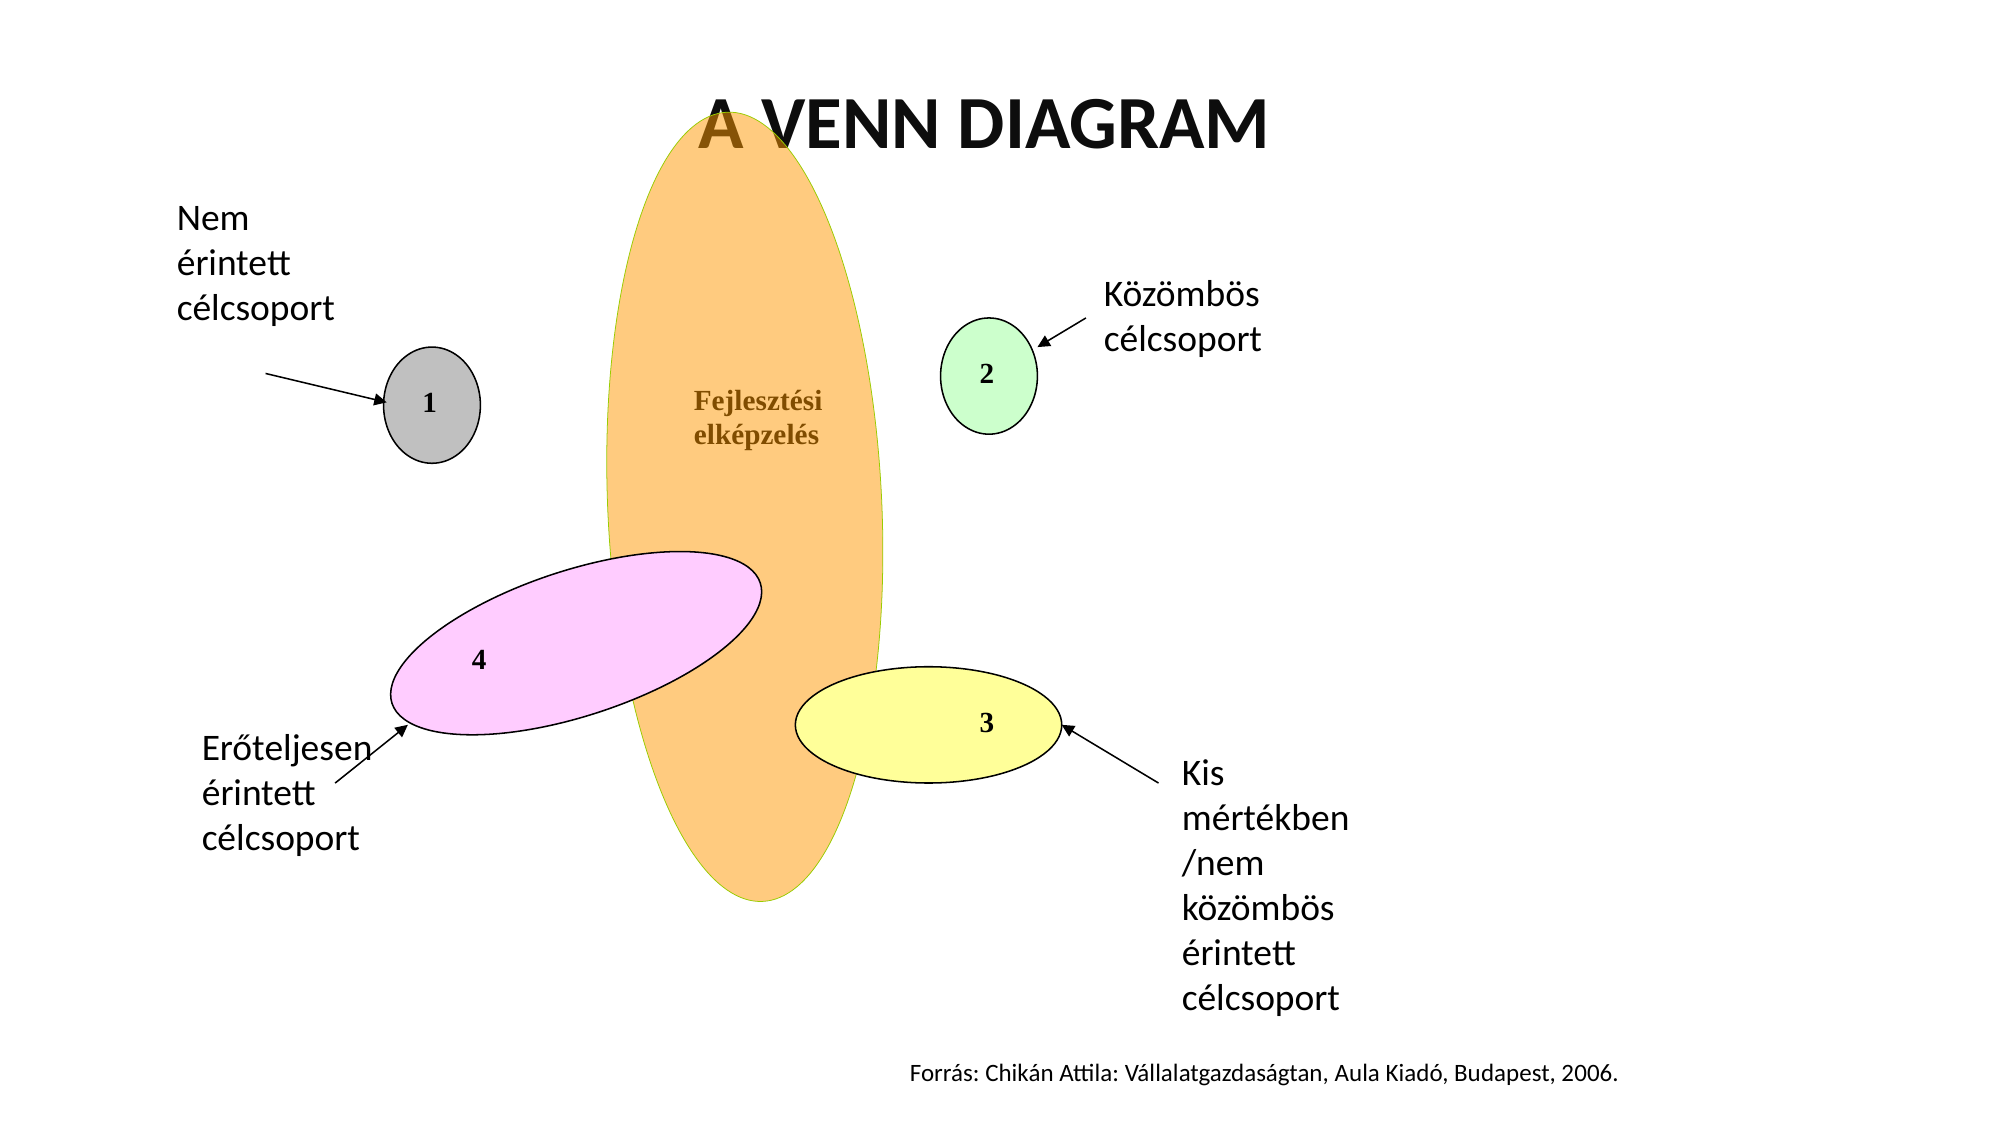

A VENN DIAGRAM
Nem érintett célcsoport

2

Fejlesztési elképzelés
1

4

3

Közömbös célcsoport
Erőteljesen érintett célcsoport
Kis mértékben/nem közömbös érintett célcsoport

Forrás: Chikán Attila: Vállalatgazdaságtan, Aula Kiadó, Budapest, 2006.